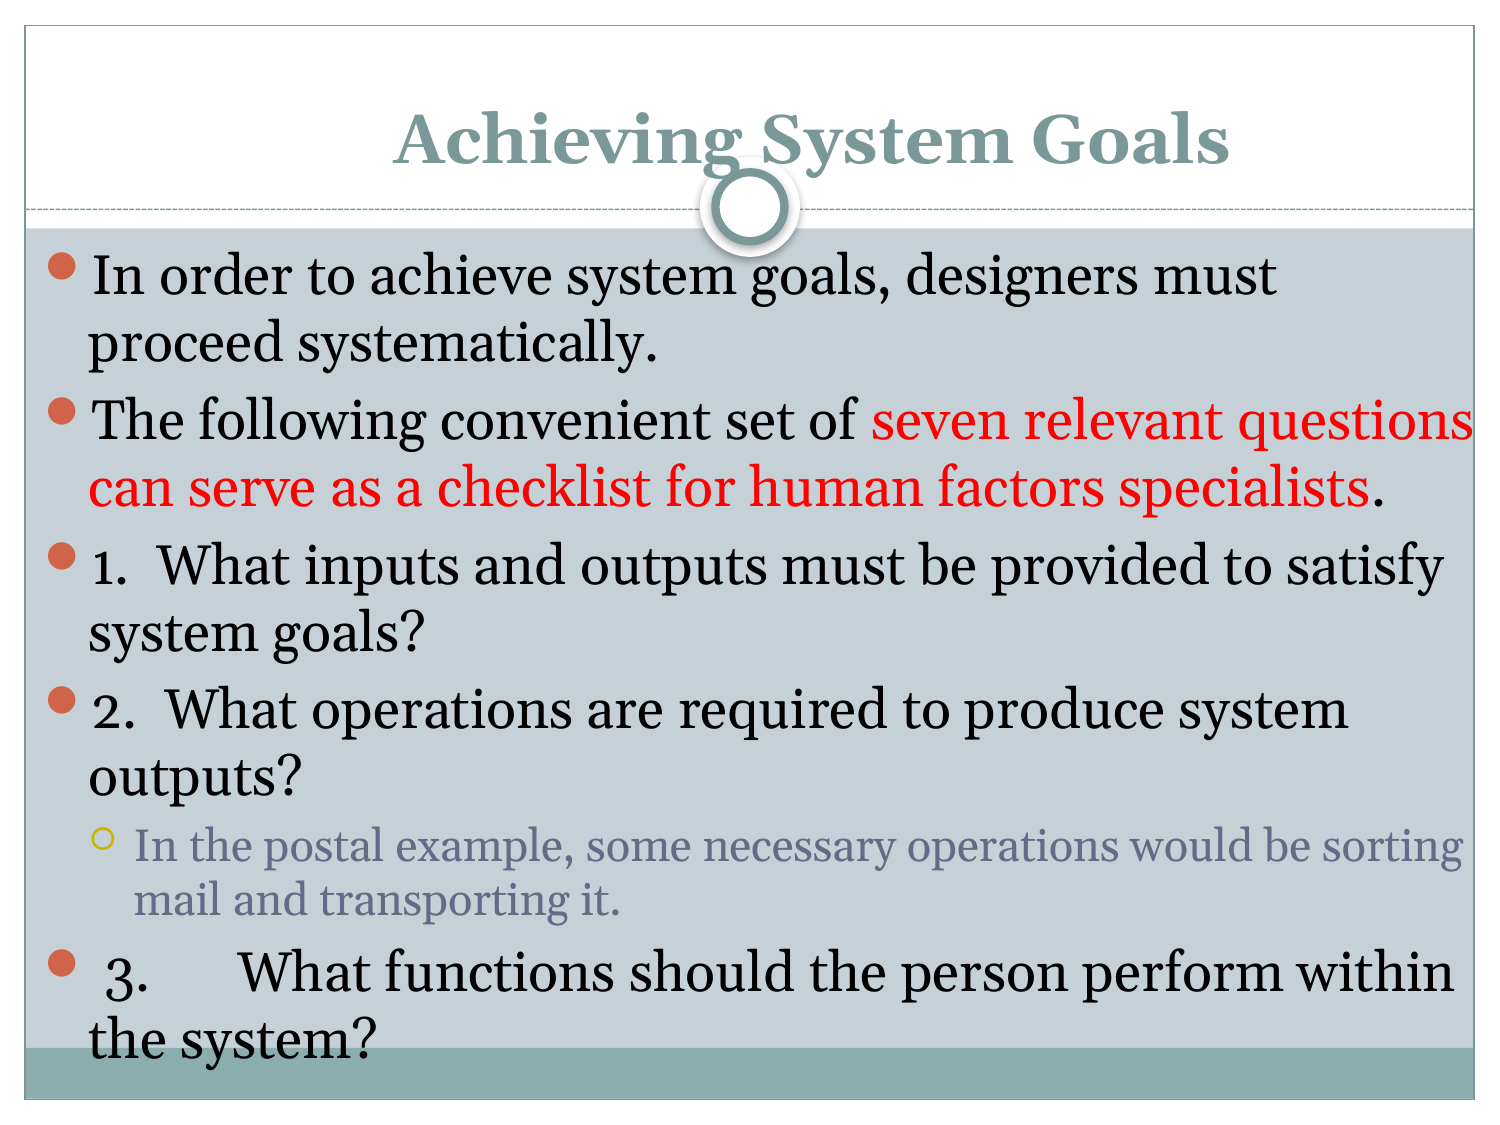

# Achieving System Goals
In order to achieve system goals, designers must proceed systematically.
The following convenient set of seven relevant questions can serve as a checklist for human factors specialists.
1.  What inputs and outputs must be provided to satisfy system goals?
2.  What operations are required to produce system outputs?
In the postal example, some necessary operations would be sorting mail and transporting it.
 3.	What functions should the person perform within the system?